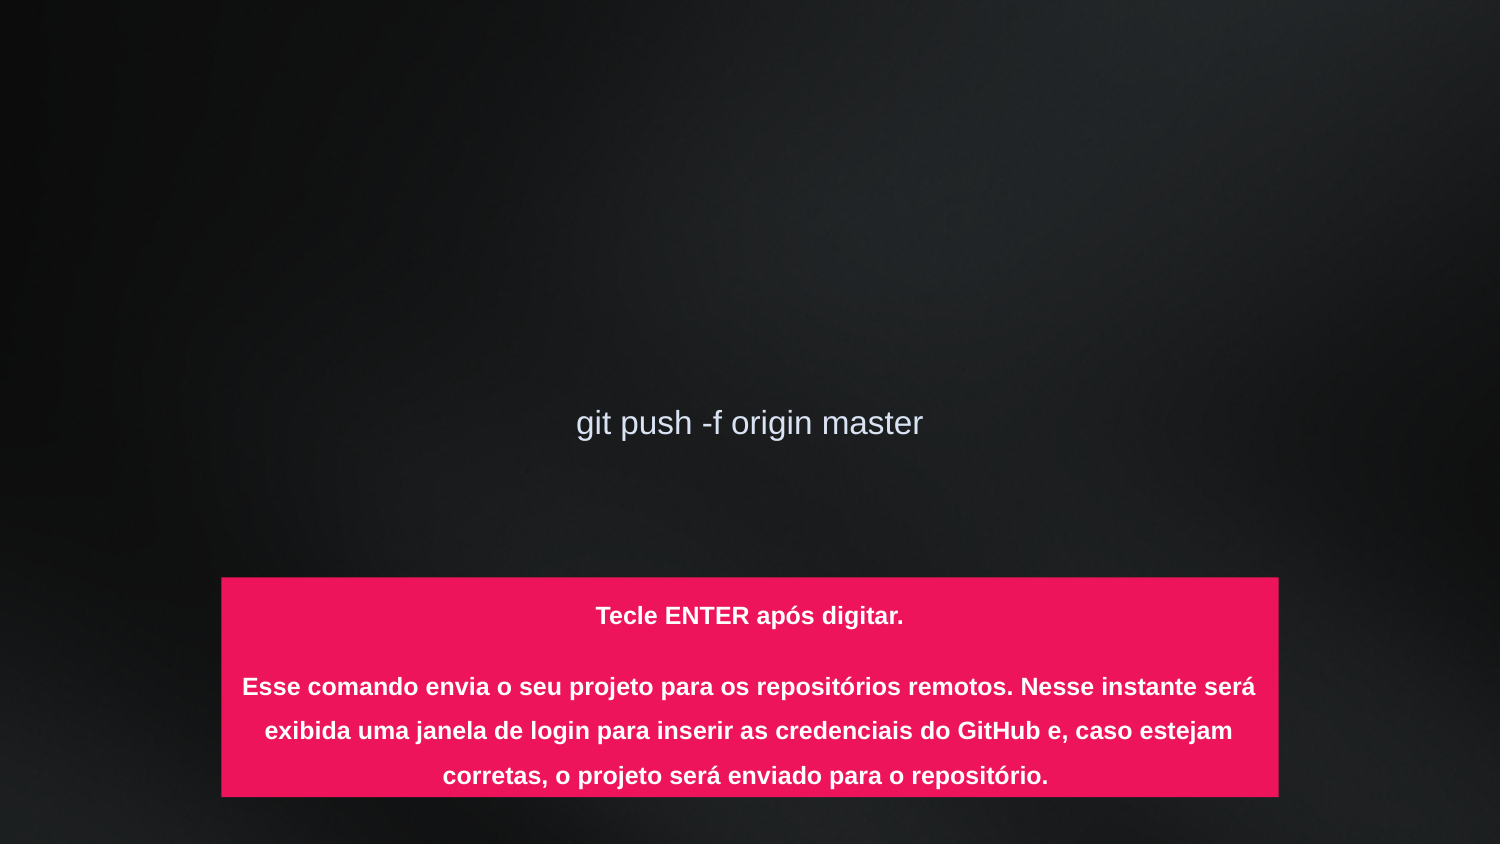

git push -f origin master
Tecle ENTER após digitar.
Esse comando envia o seu projeto para os repositórios remotos. Nesse instante será exibida uma janela de login para inserir as credenciais do GitHub e, caso estejam corretas, o projeto será enviado para o repositório.